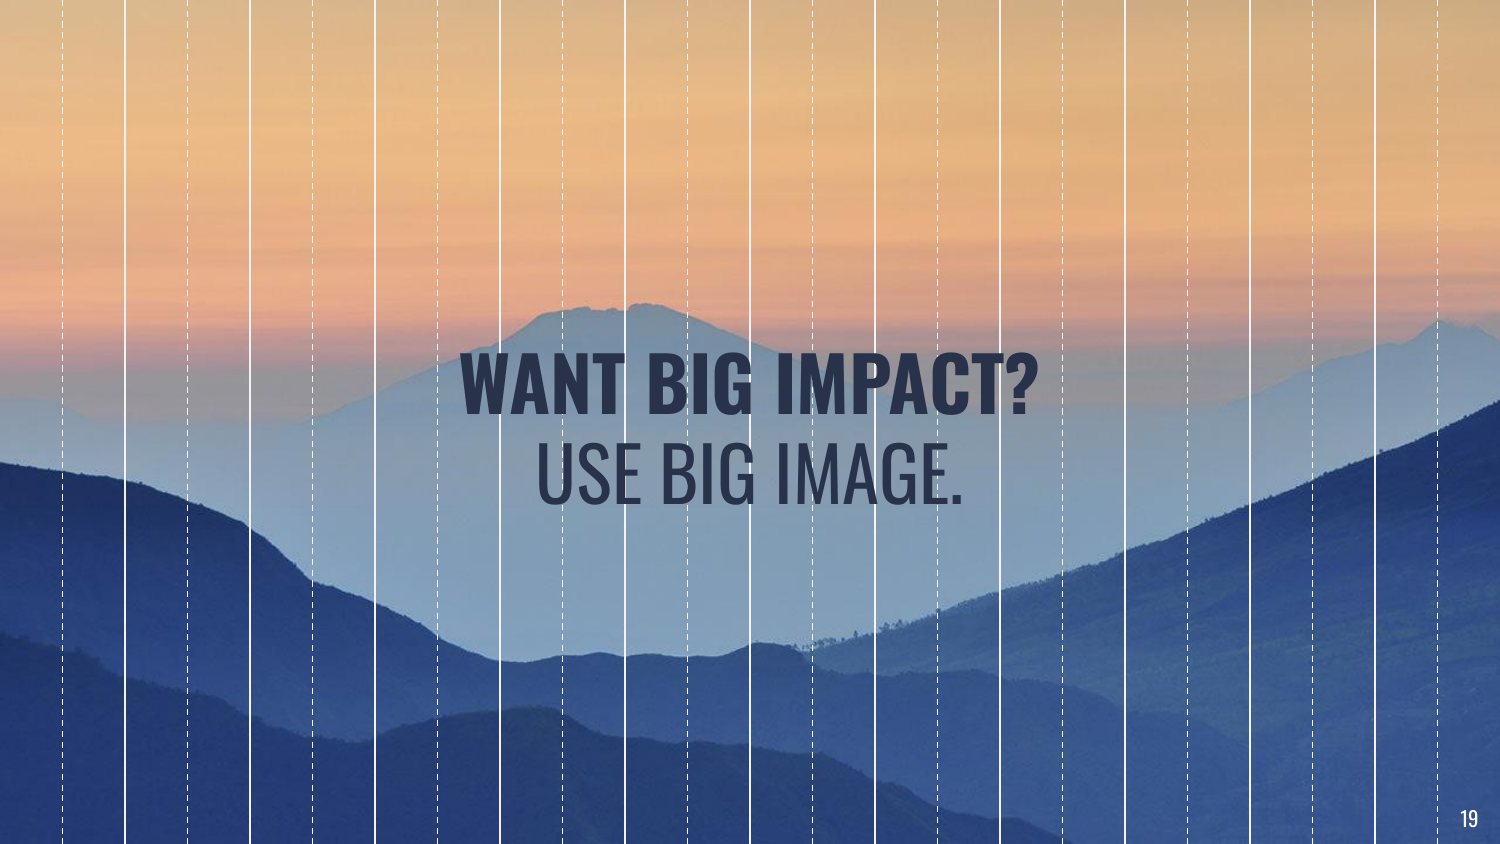

WANT BIG IMPACT?
USE BIG IMAGE.
19